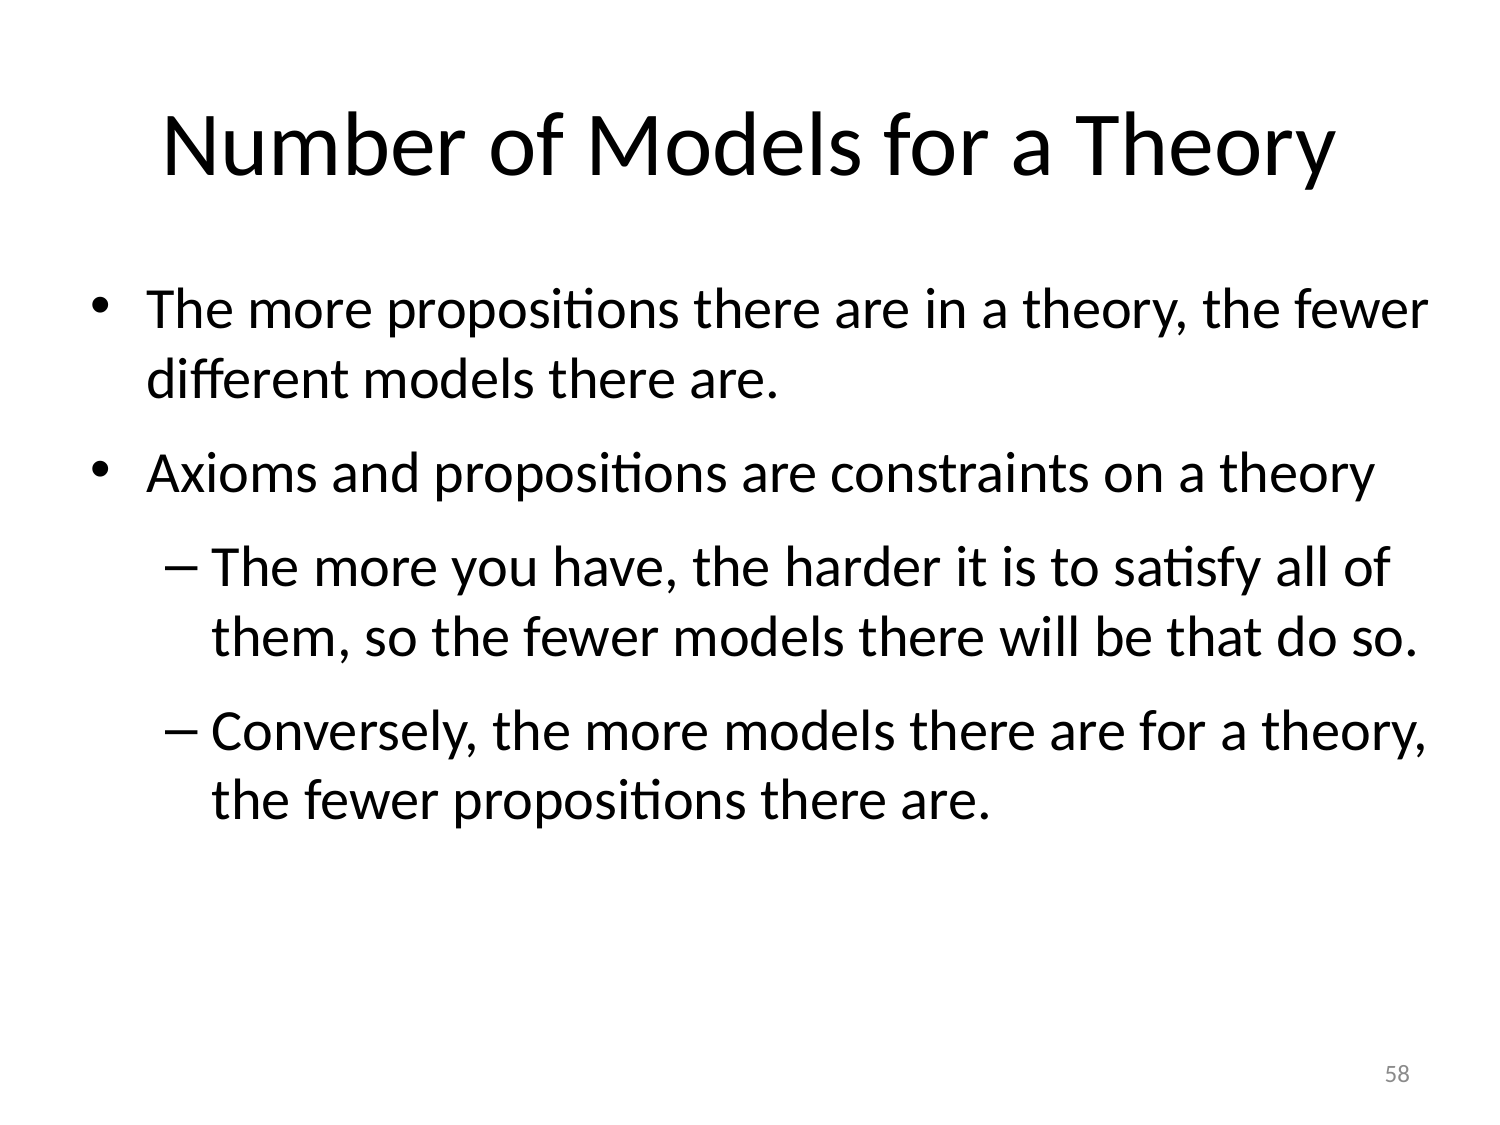

# Number of Models for a Theory
The more propositions there are in a theory, the fewer different models there are.
Axioms and propositions are constraints on a theory
The more you have, the harder it is to satisfy all of them, so the fewer models there will be that do so.
Conversely, the more models there are for a theory, the fewer propositions there are.
58